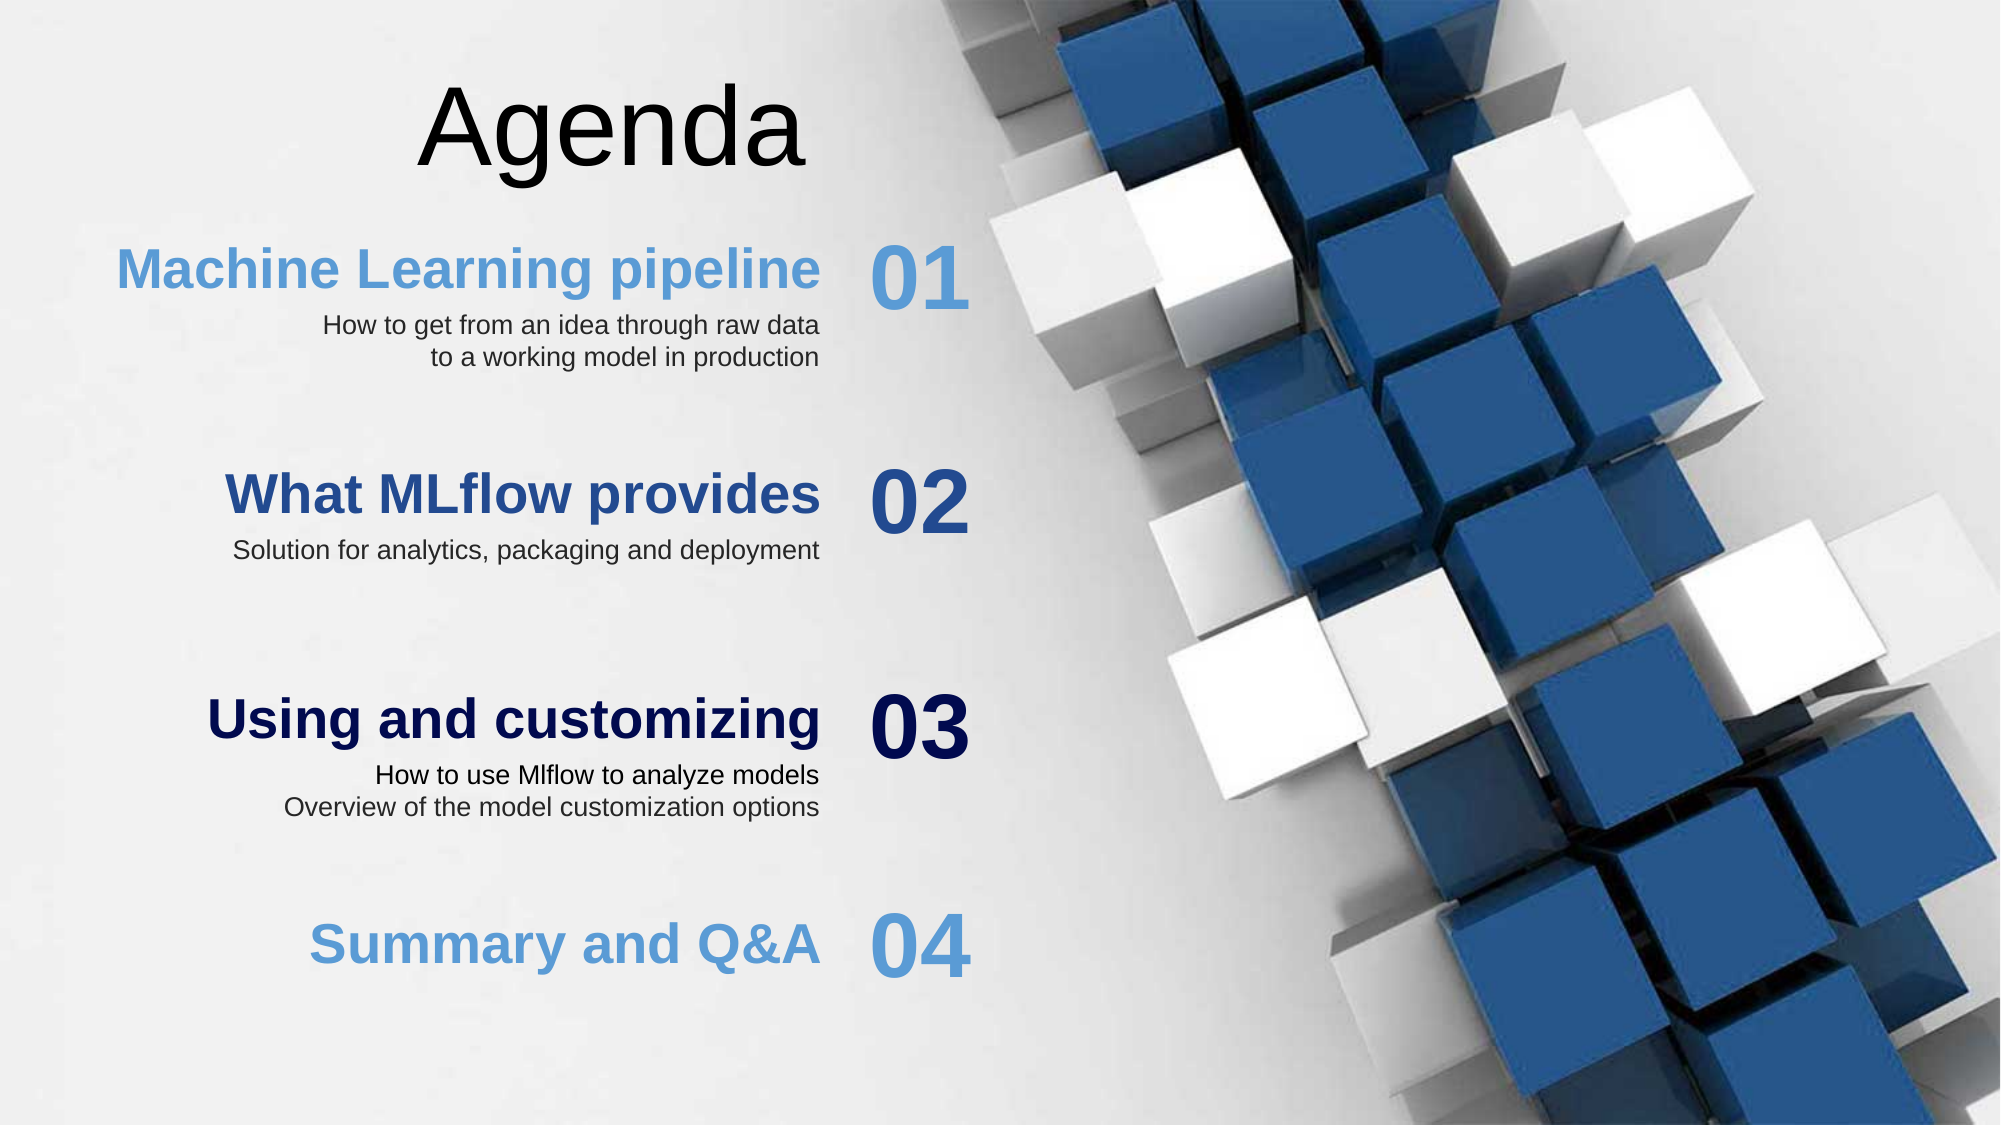

Agenda
01
Machine Learning pipeline
How to get from an idea through raw data
 to a working model in production
02
What MLflow provides
Solution for analytics, packaging and deployment
03
Using and customizing
How to use Mlflow to analyze models
Overview of the model customization options
04
Summary and Q&A